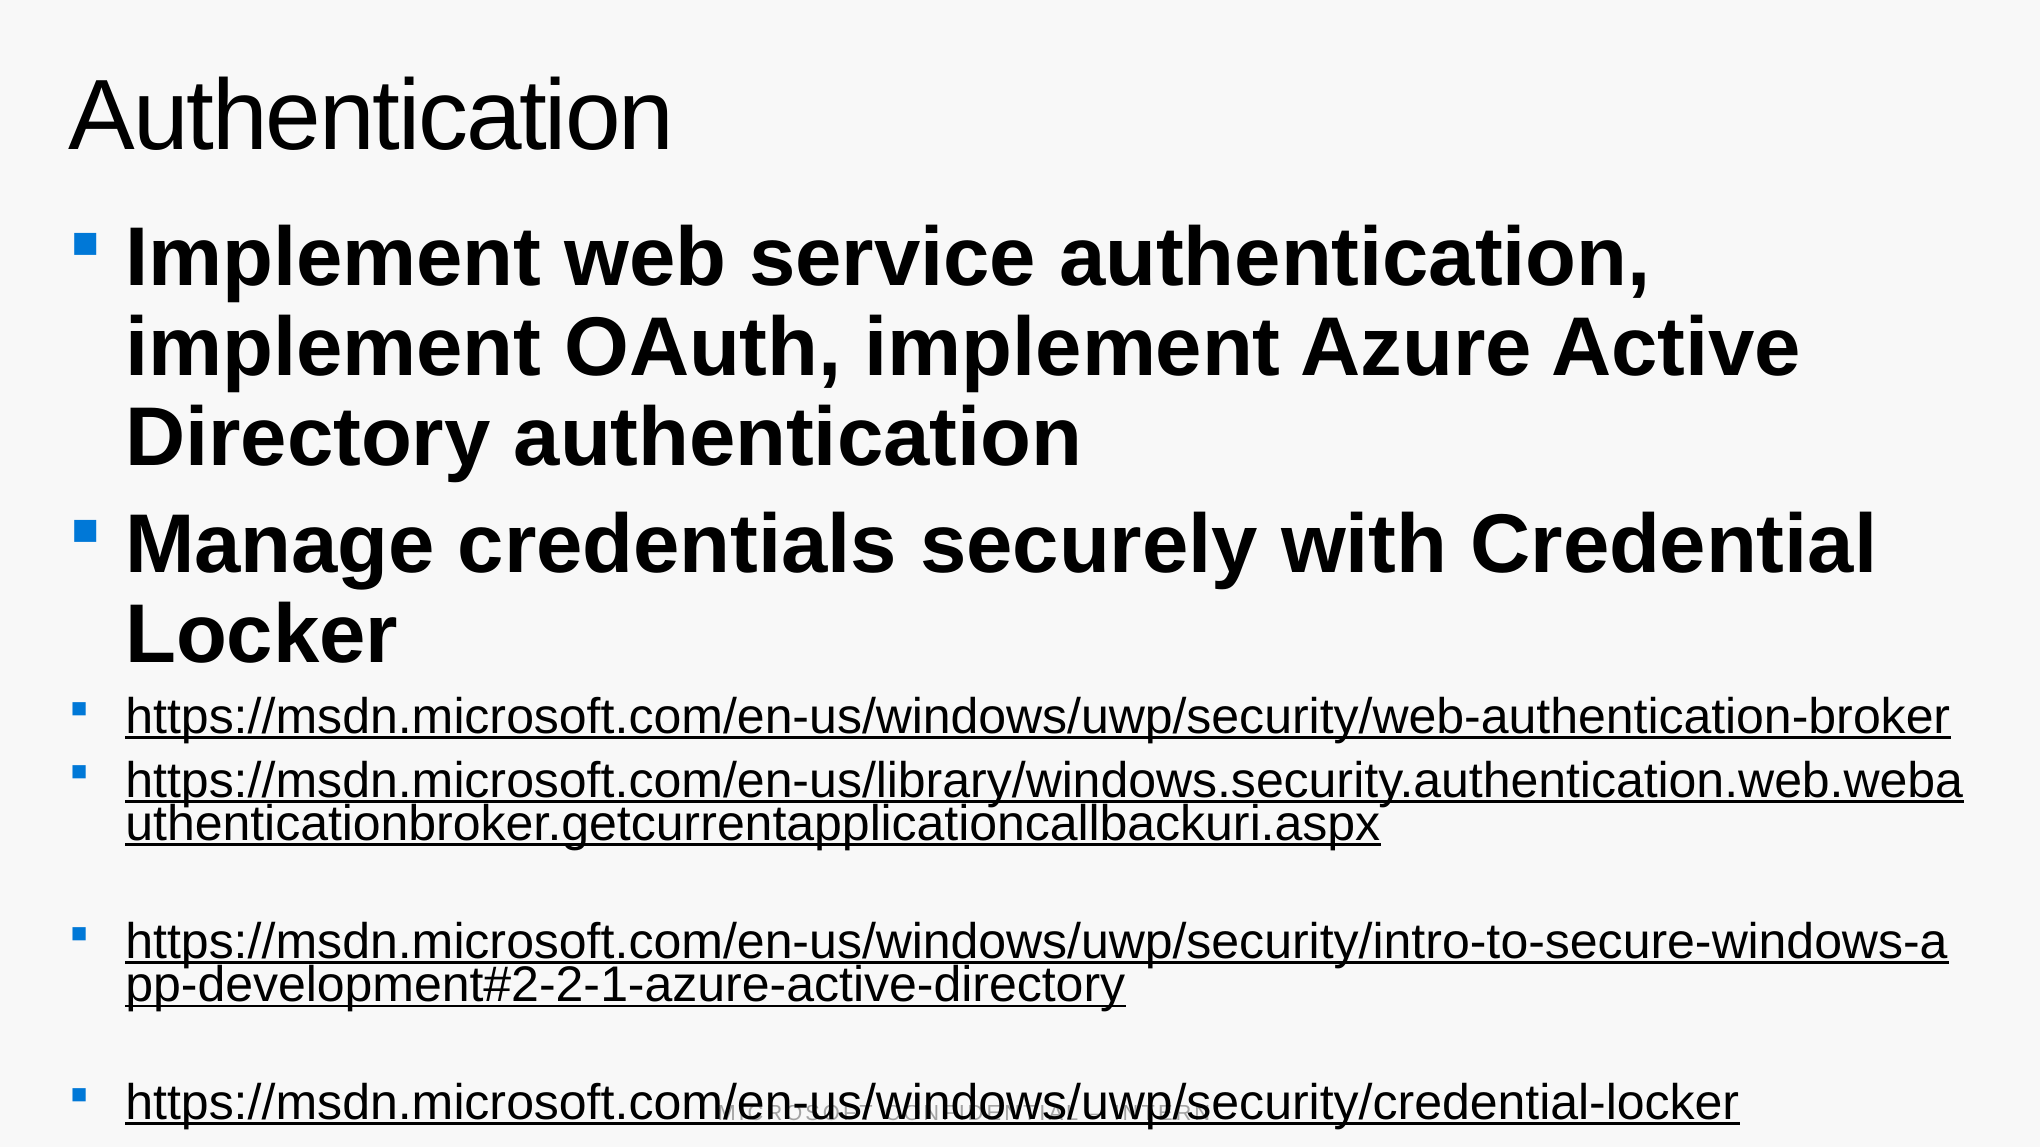

# Authentication
Implement web service authentication, implement OAuth, implement Azure Active Directory authentication
Manage credentials securely with Credential Locker
https://msdn.microsoft.com/en-us/windows/uwp/security/web-authentication-broker
https://msdn.microsoft.com/en-us/library/windows.security.authentication.web.webauthenticationbroker.getcurrentapplicationcallbackuri.aspx
https://msdn.microsoft.com/en-us/windows/uwp/security/intro-to-secure-windows-app-development#2-2-1-azure-active-directory
https://msdn.microsoft.com/en-us/windows/uwp/security/credential-locker